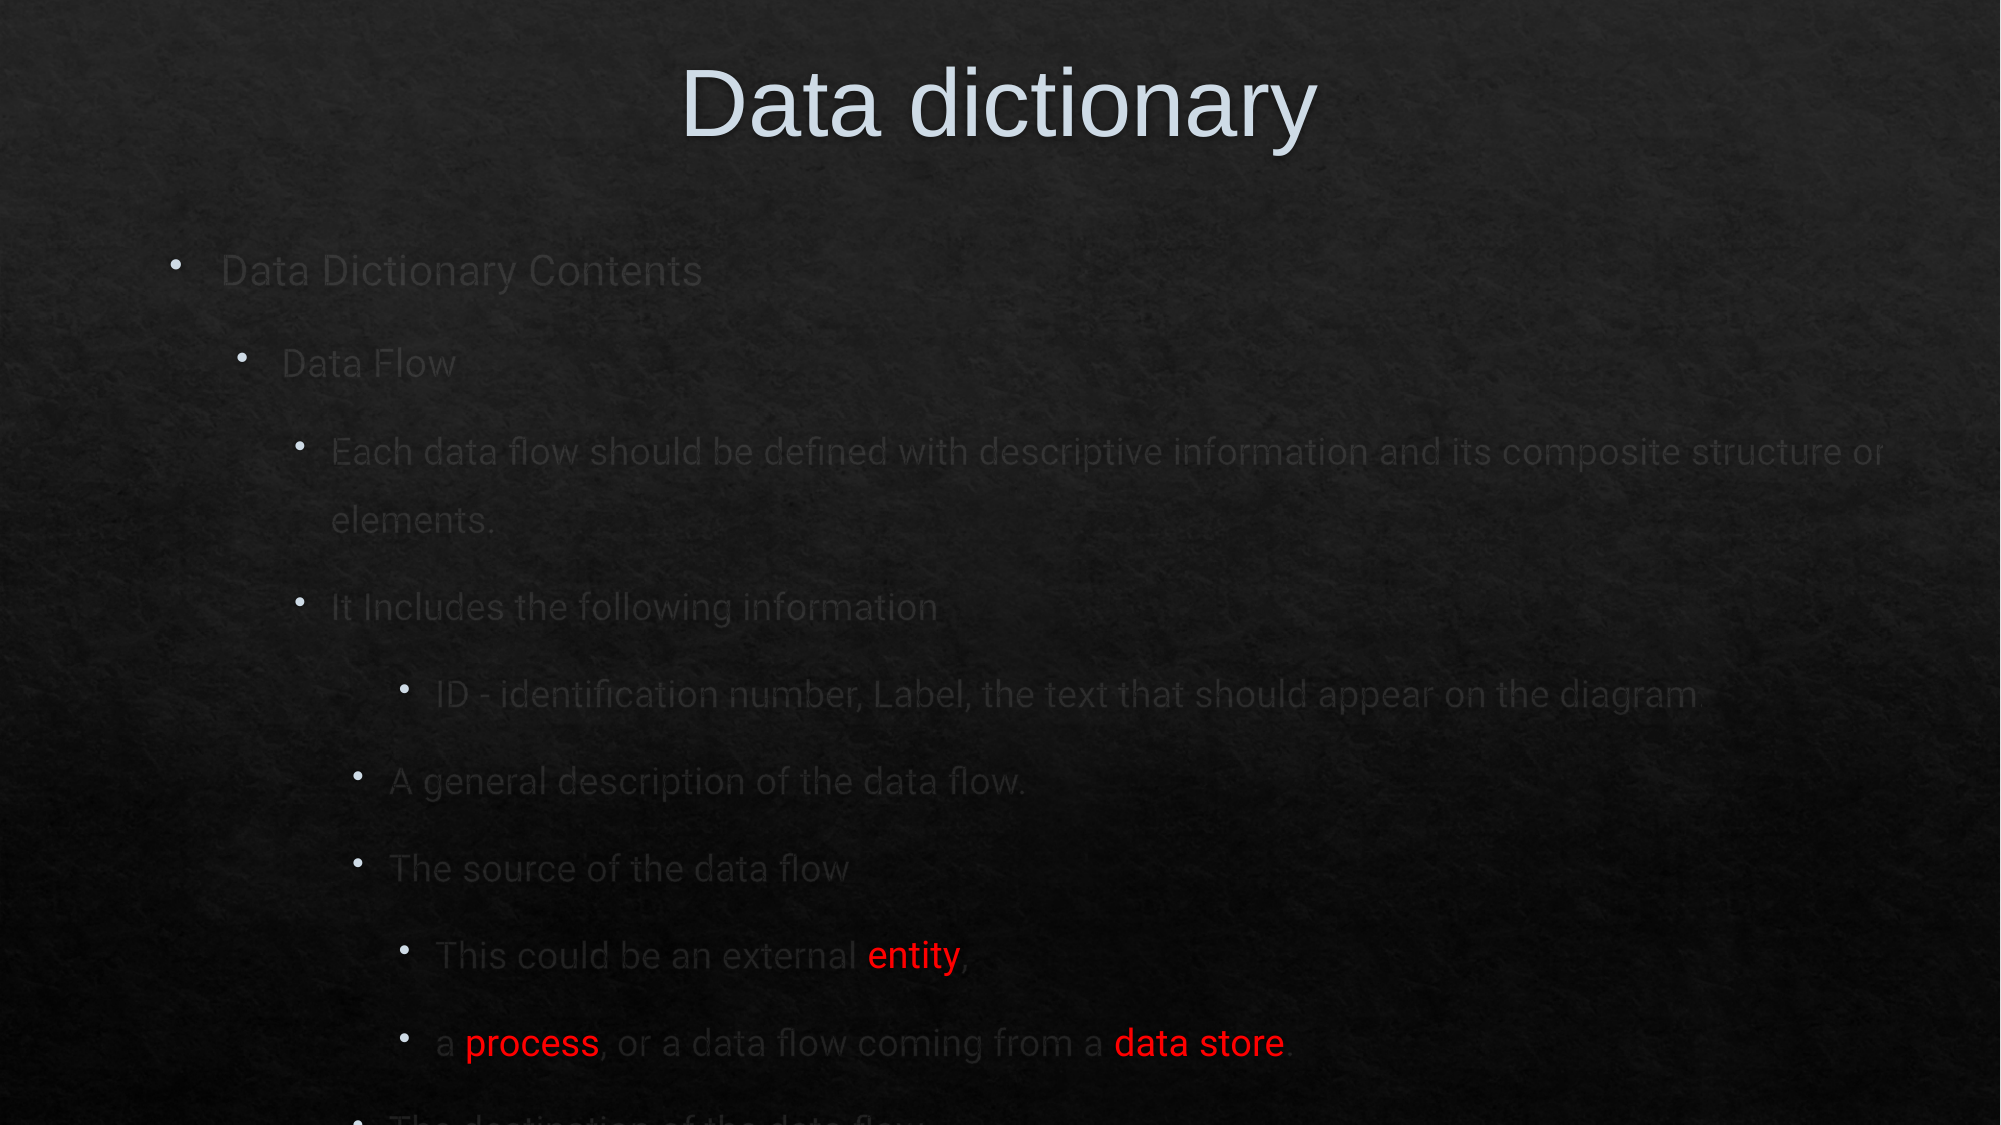

# Data dictionary
Data Dictionary Contents
Data Flow
Each data flow should be defined with descriptive information and its composite structure or elements.
It Includes the following information
ID - identification number, Label, the text that should appear on the diagram.
A general description of the data flow.
The source of the data flow
This could be an external entity,
a process, or a data flow coming from a data store.
The destination of the data flow